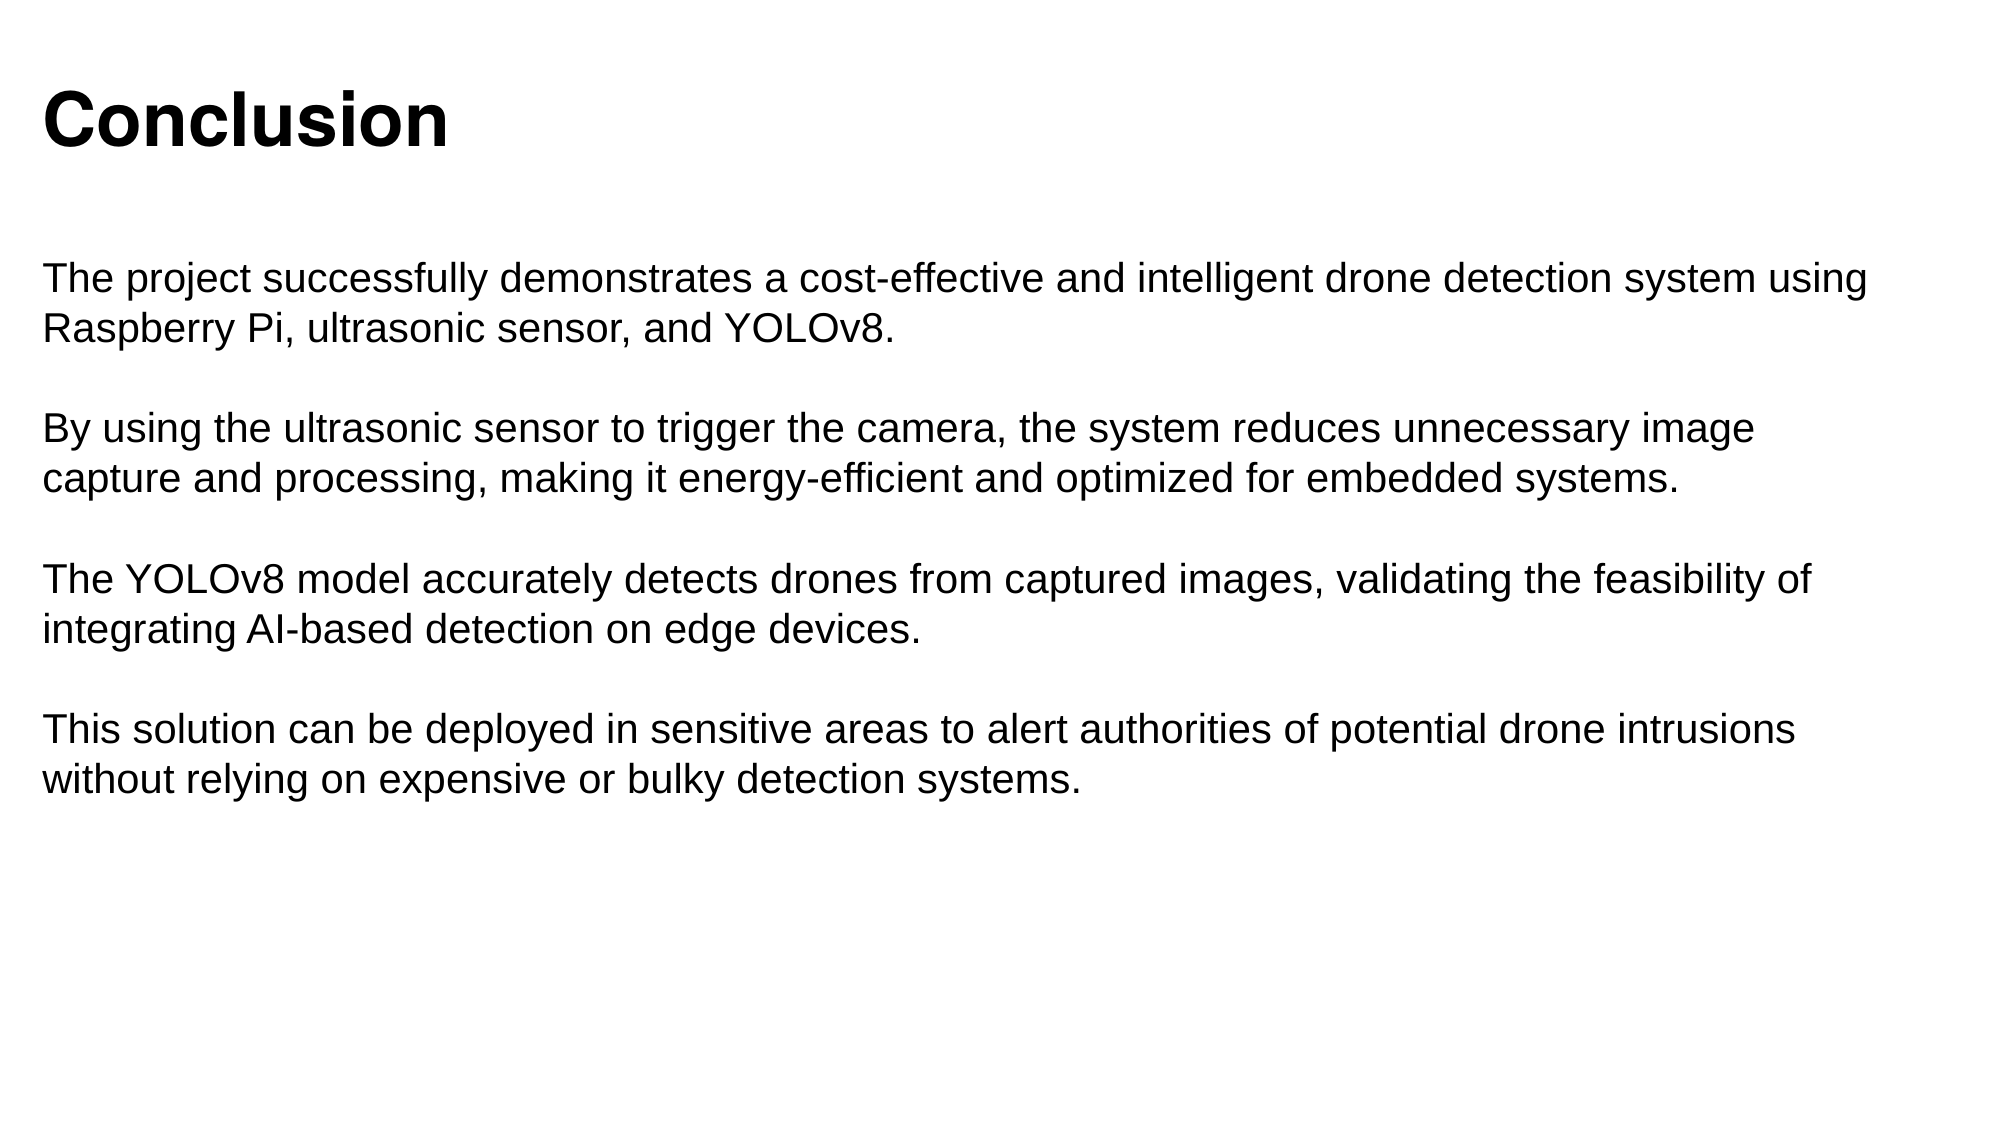

# Conclusion
The project successfully demonstrates a cost-effective and intelligent drone detection system using Raspberry Pi, ultrasonic sensor, and YOLOv8.

By using the ultrasonic sensor to trigger the camera, the system reduces unnecessary image capture and processing, making it energy-efficient and optimized for embedded systems.

The YOLOv8 model accurately detects drones from captured images, validating the feasibility of integrating AI-based detection on edge devices.

This solution can be deployed in sensitive areas to alert authorities of potential drone intrusions without relying on expensive or bulky detection systems.